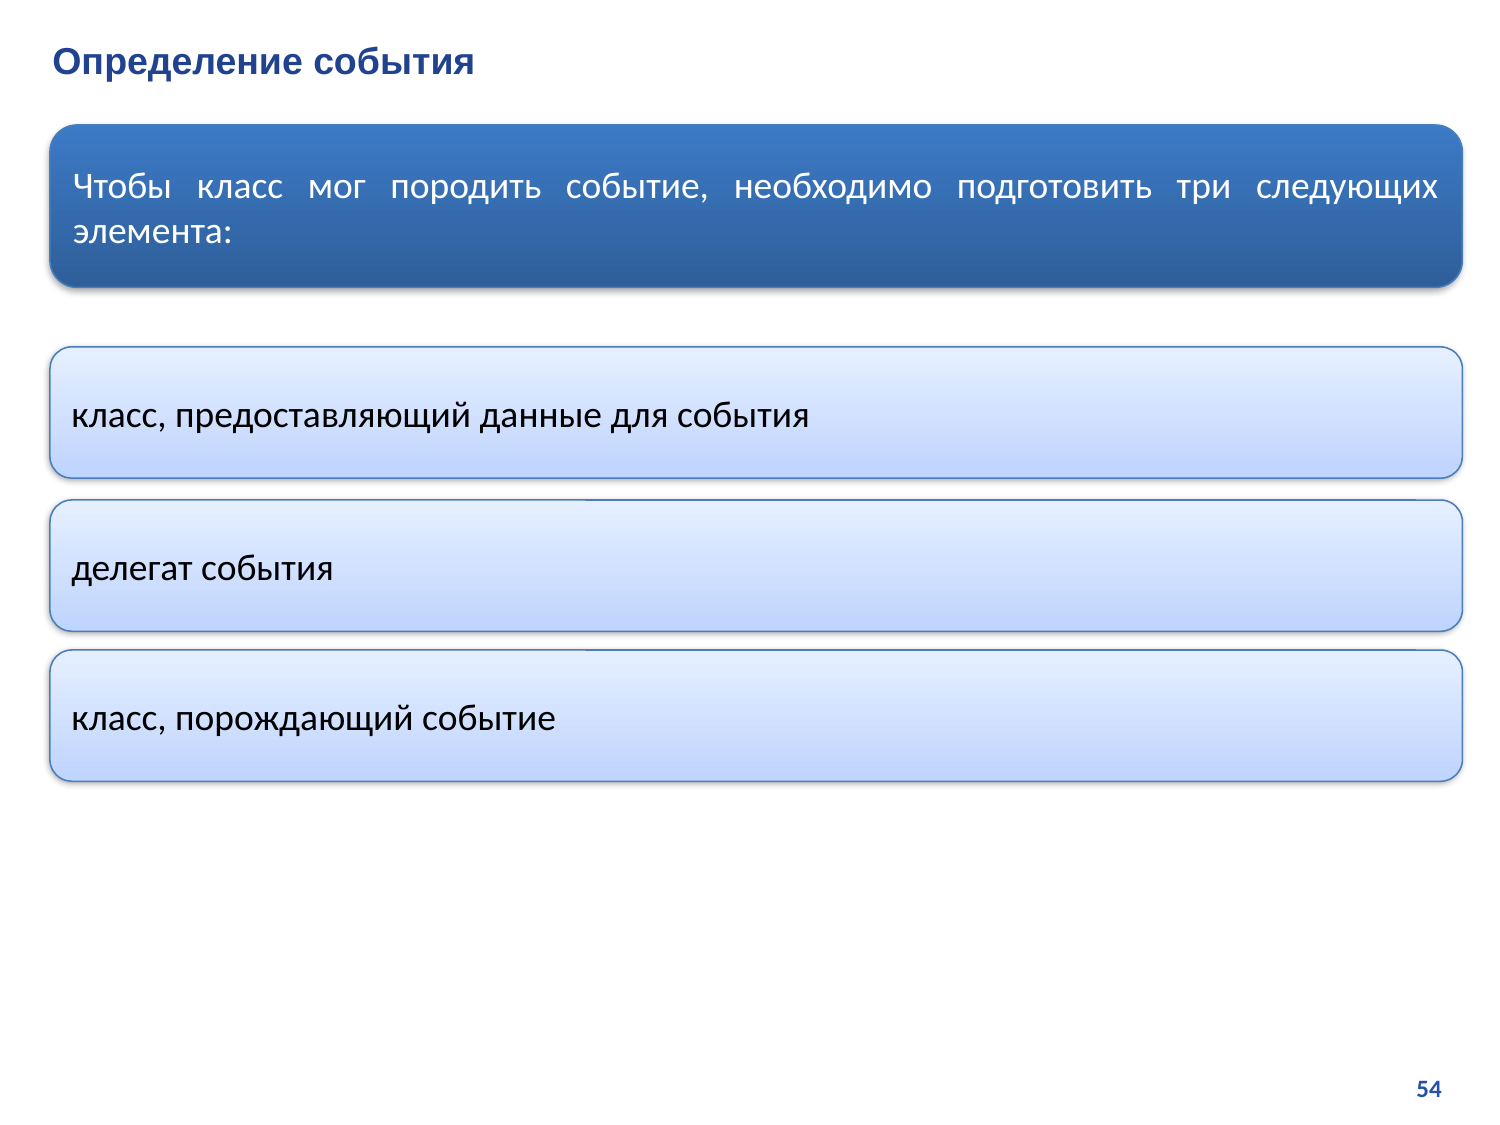

# Определение события
Чтобы класс мог породить событие, необходимо подготовить три следующих элемента:
класс, предоставляющий данные для события
делегат события
класс, порождающий событие